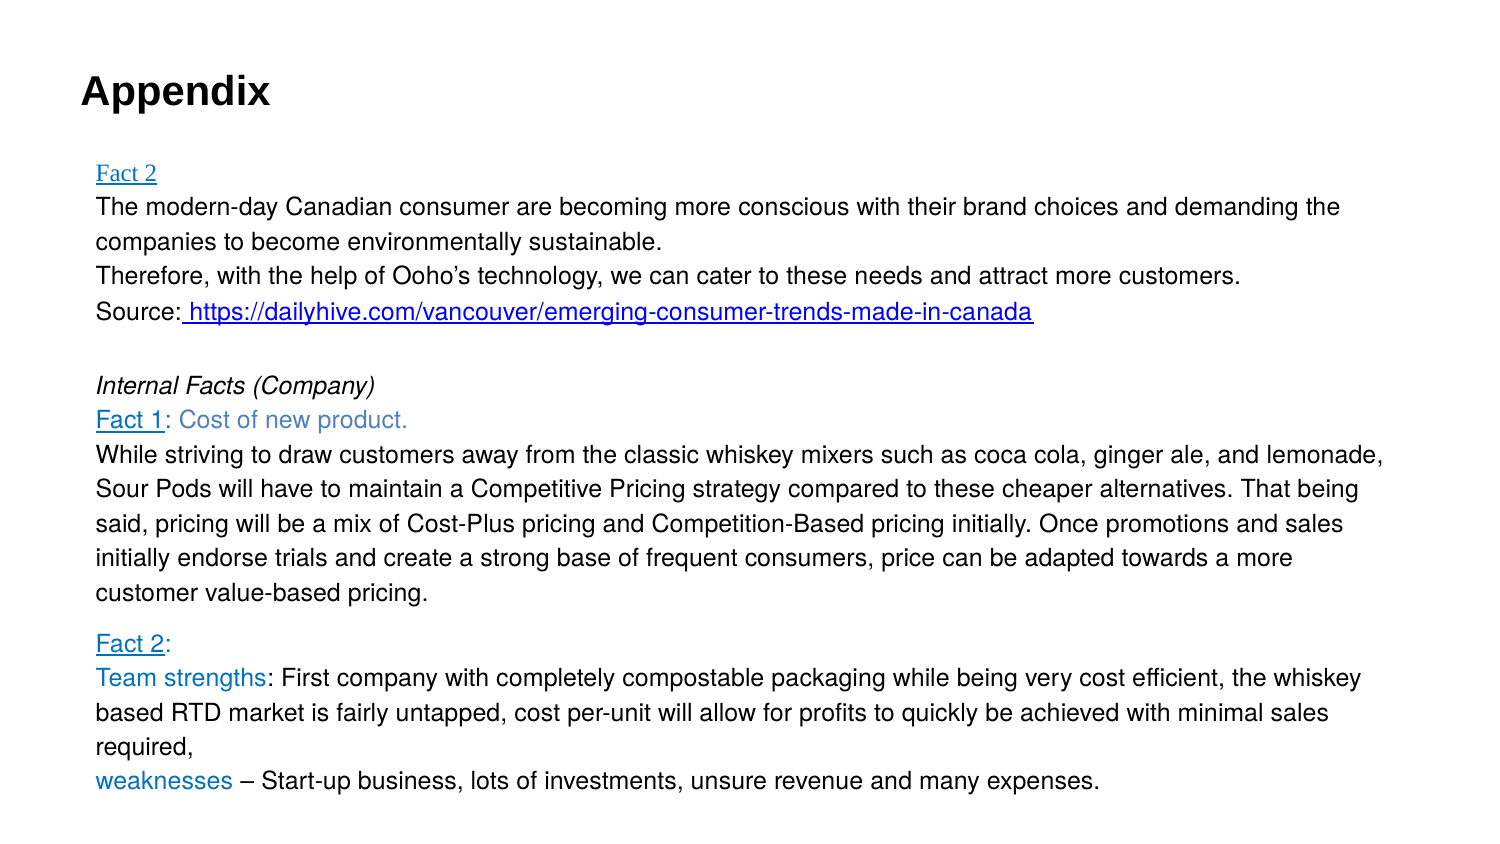

Appendix
Fact 2
The modern-day Canadian consumer are becoming more conscious with their brand choices and demanding the companies to become environmentally sustainable.
Therefore, with the help of Ooho’s technology, we can cater to these needs and attract more customers.
Source: https://dailyhive.com/vancouver/emerging-consumer-trends-made-in-canada

Internal Facts (Company)
Fact 1: Cost of new product.
While striving to draw customers away from the classic whiskey mixers such as coca cola, ginger ale, and lemonade, Sour Pods will have to maintain a Competitive Pricing strategy compared to these cheaper alternatives. That being said, pricing will be a mix of Cost-Plus pricing and Competition-Based pricing initially. Once promotions and sales initially endorse trials and create a strong base of frequent consumers, price can be adapted towards a more customer value-based pricing.
Fact 2:
Team strengths: First company with completely compostable packaging while being very cost efficient, the whiskey based RTD market is fairly untapped, cost per-unit will allow for profits to quickly be achieved with minimal sales required,
weaknesses – Start-up business, lots of investments, unsure revenue and many expenses.